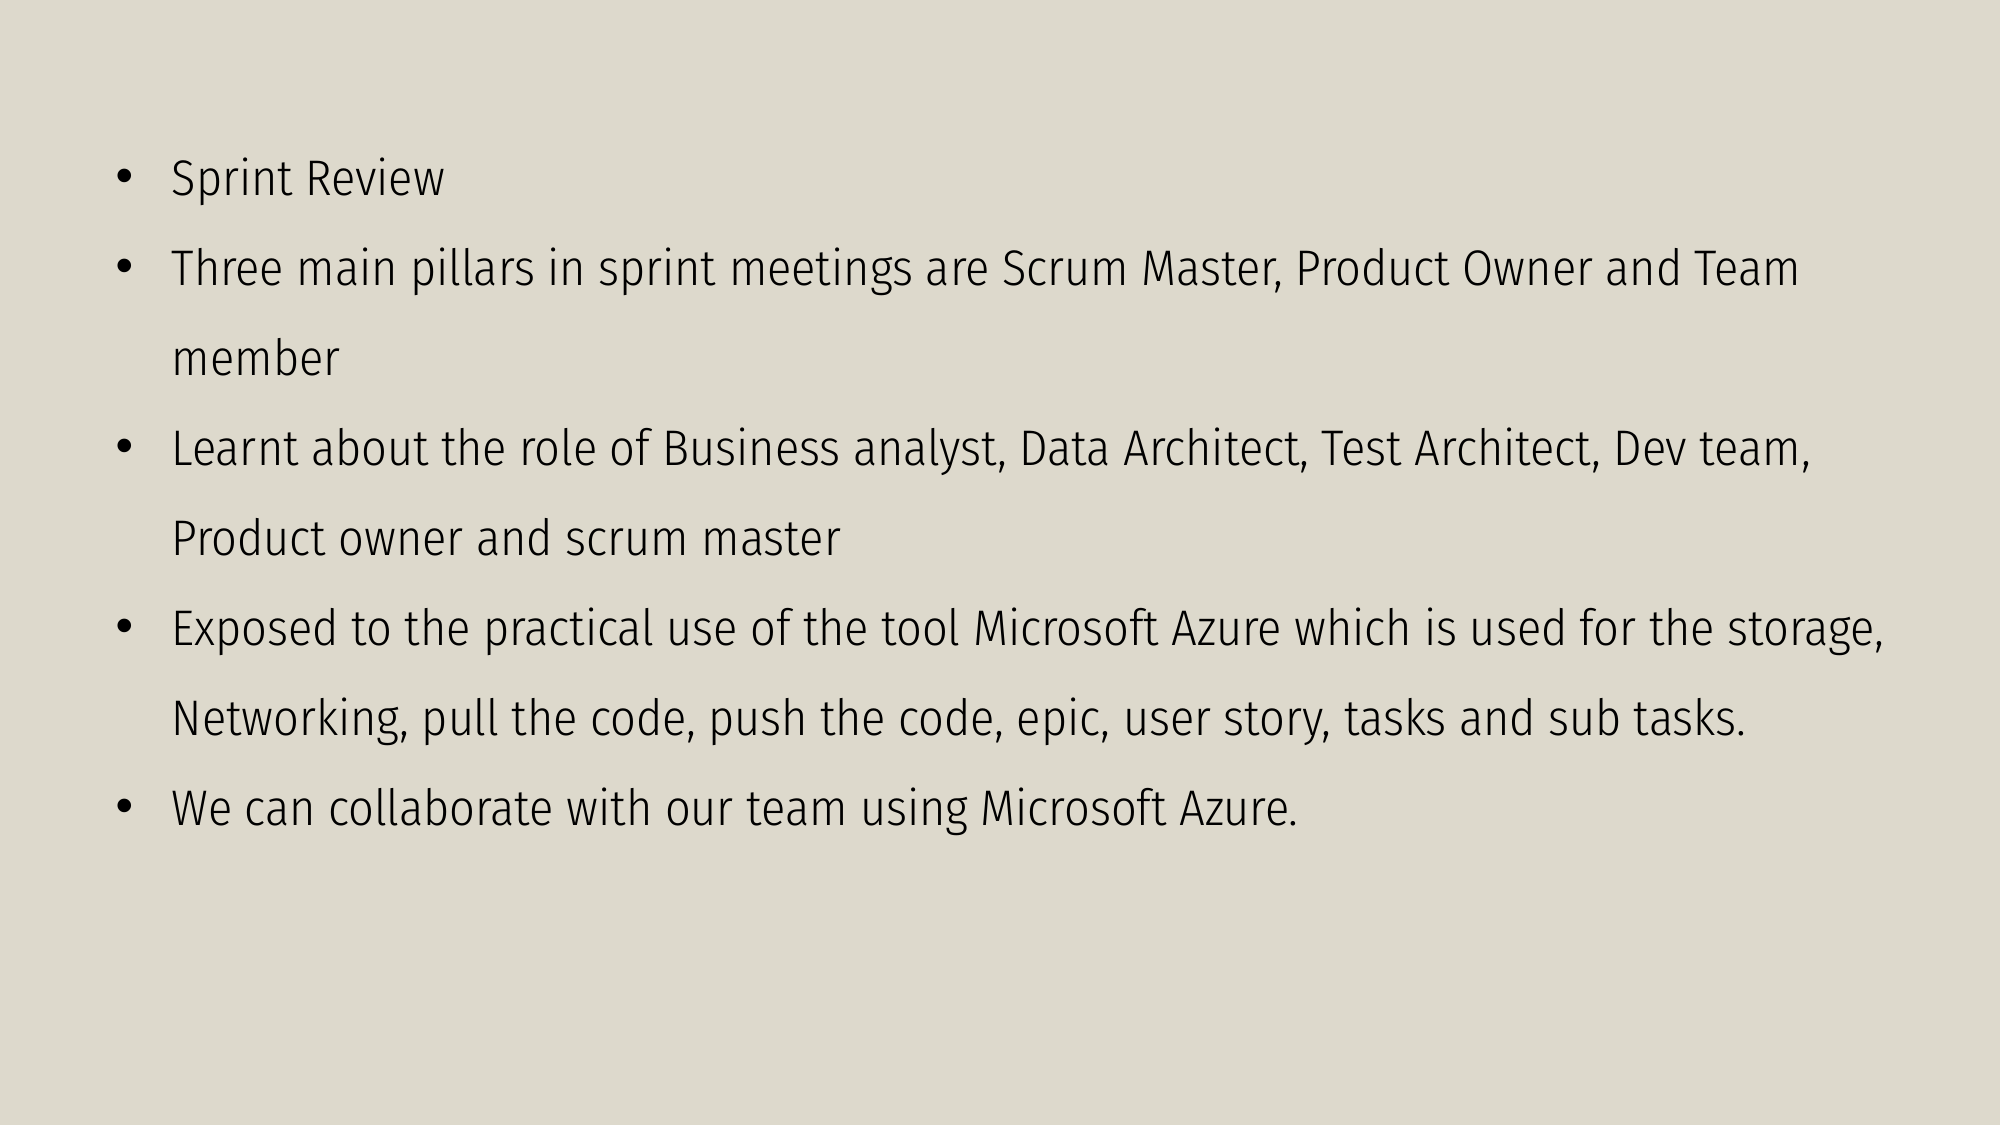

Sprint Review
Three main pillars in sprint meetings are Scrum Master, Product Owner and Team member
Learnt about the role of Business analyst, Data Architect, Test Architect, Dev team, Product owner and scrum master
Exposed to the practical use of the tool Microsoft Azure which is used for the storage, Networking, pull the code, push the code, epic, user story, tasks and sub tasks.
We can collaborate with our team using Microsoft Azure.